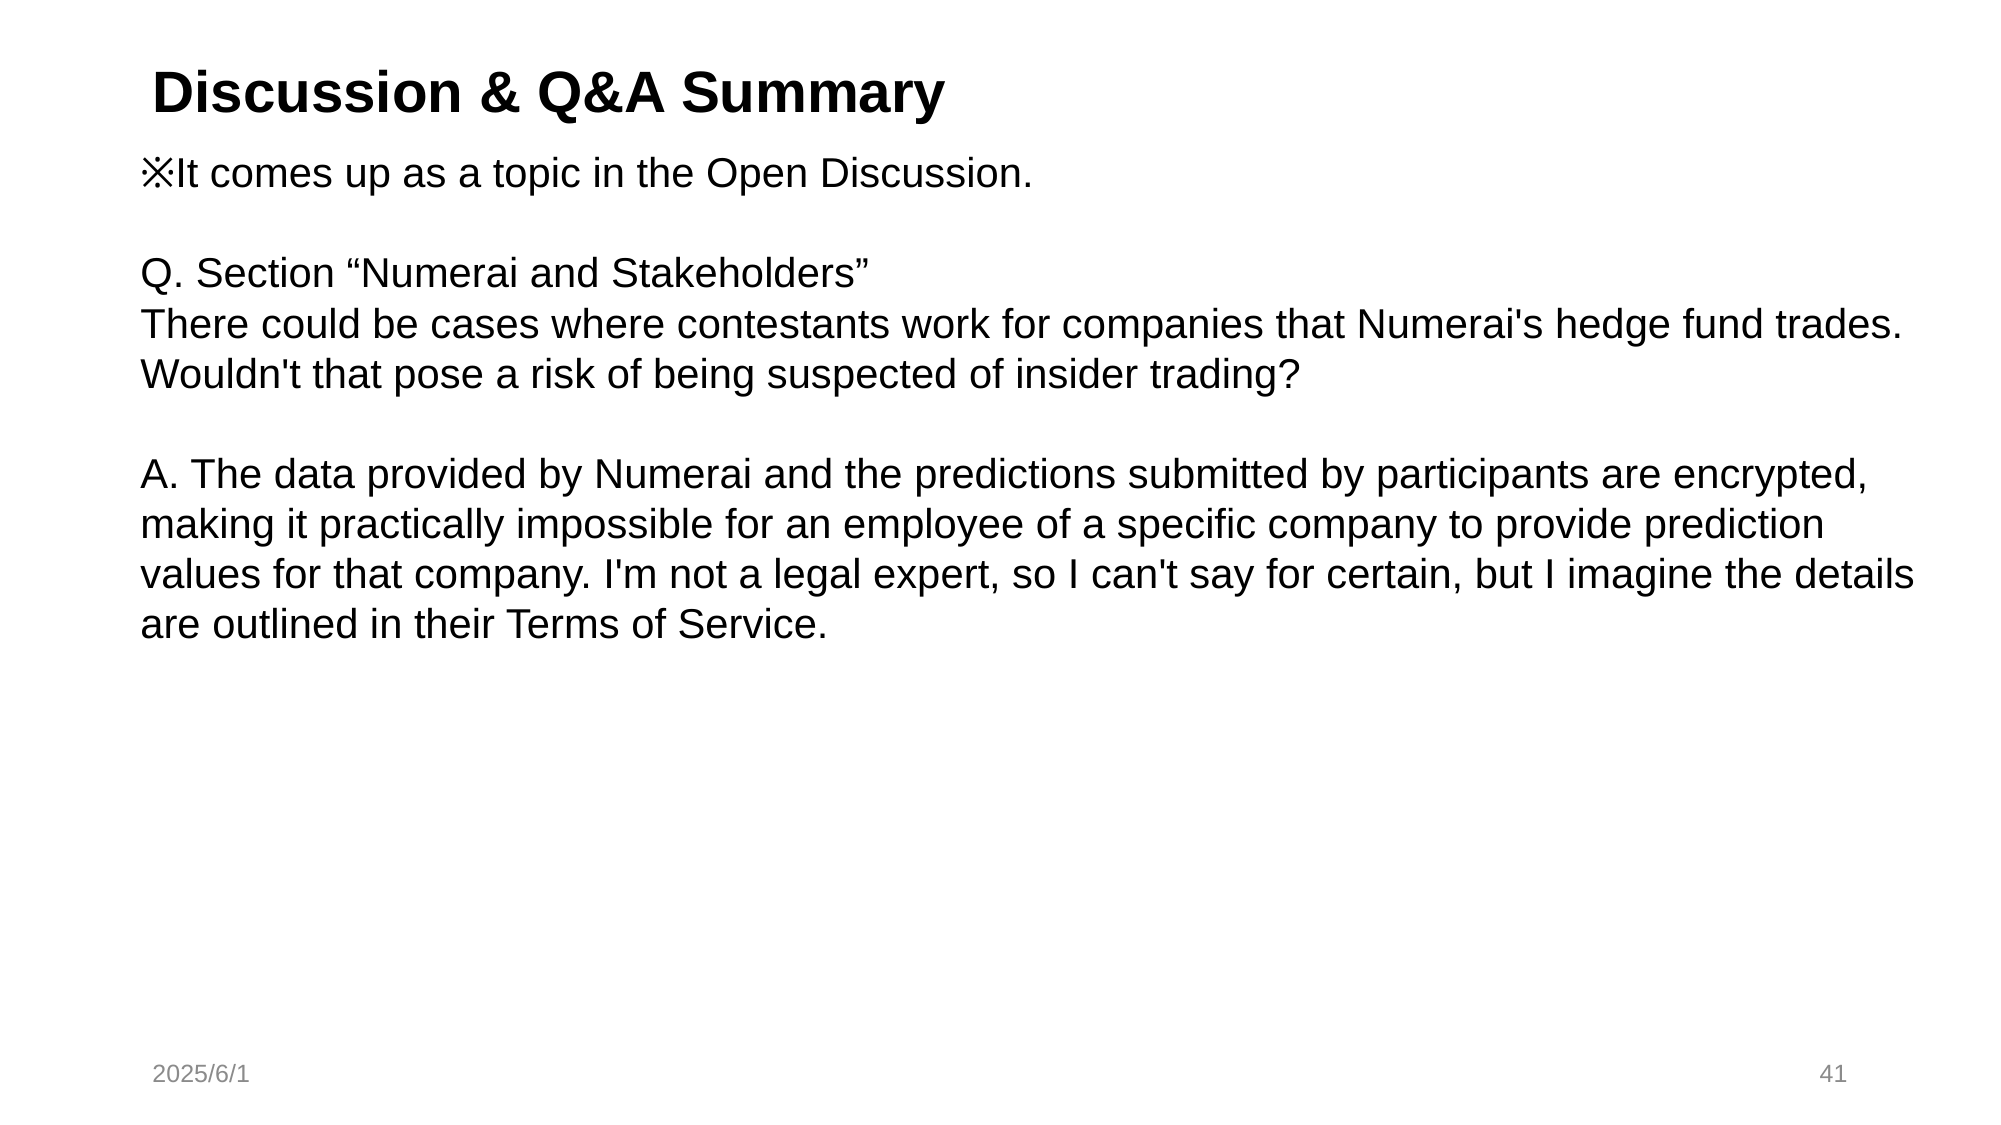

# Discussion & Q&A Summary
※It comes up as a topic in the Open Discussion.

Q. Section “Numerai and Stakeholders”
There could be cases where contestants work for companies that Numerai's hedge fund trades. Wouldn't that pose a risk of being suspected of insider trading?

A. The data provided by Numerai and the predictions submitted by participants are encrypted, making it practically impossible for an employee of a specific company to provide prediction values for that company. I'm not a legal expert, so I can't say for certain, but I imagine the details are outlined in their Terms of Service.
2025/6/1
41